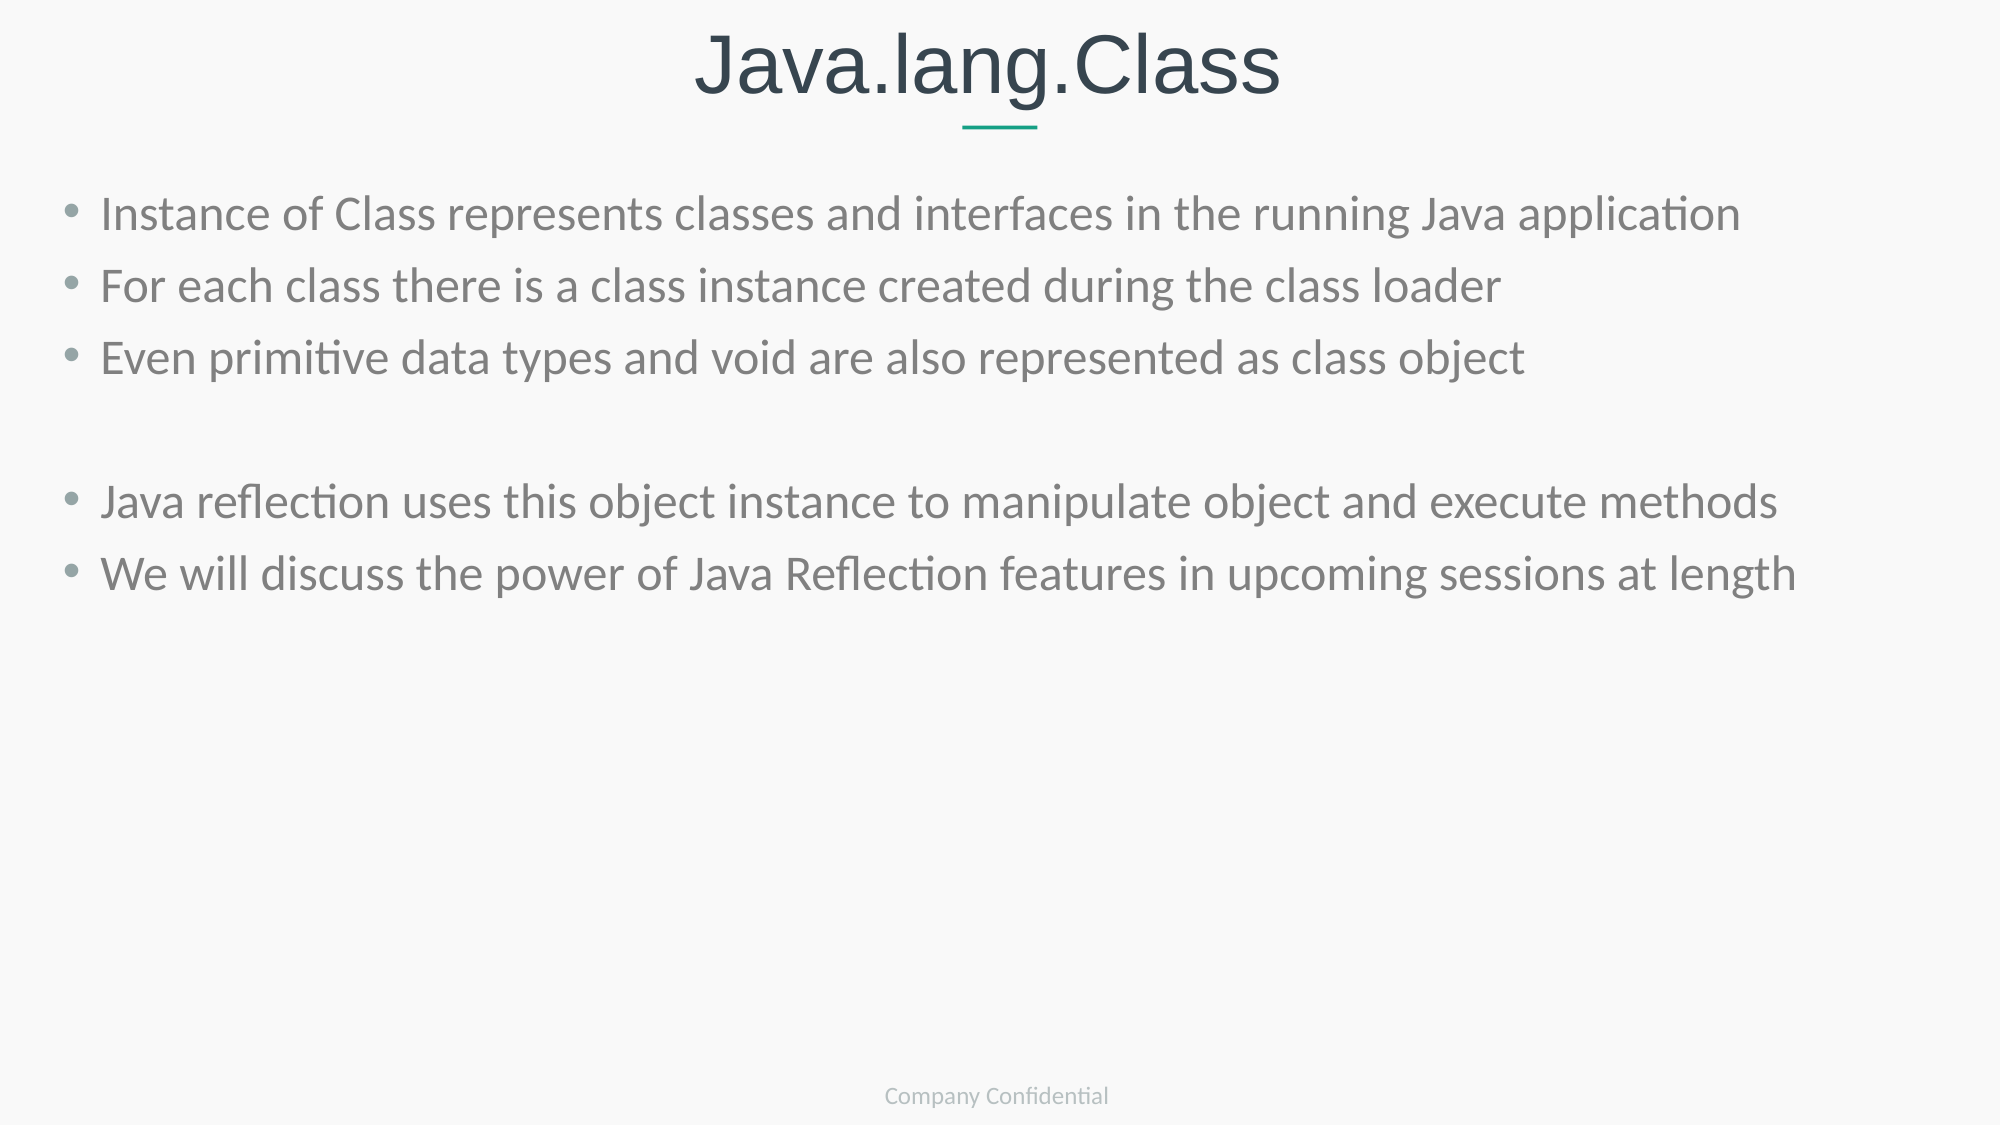

Java.lang.Class

Instance of Class represents classes and interfaces in the running Java application
For each class there is a class instance created during the class loader
Even primitive data types and void are also represented as class object

Java reflection uses this object instance to manipulate object and execute methods
We will discuss the power of Java Reflection features in upcoming sessions at length

Company Confidential